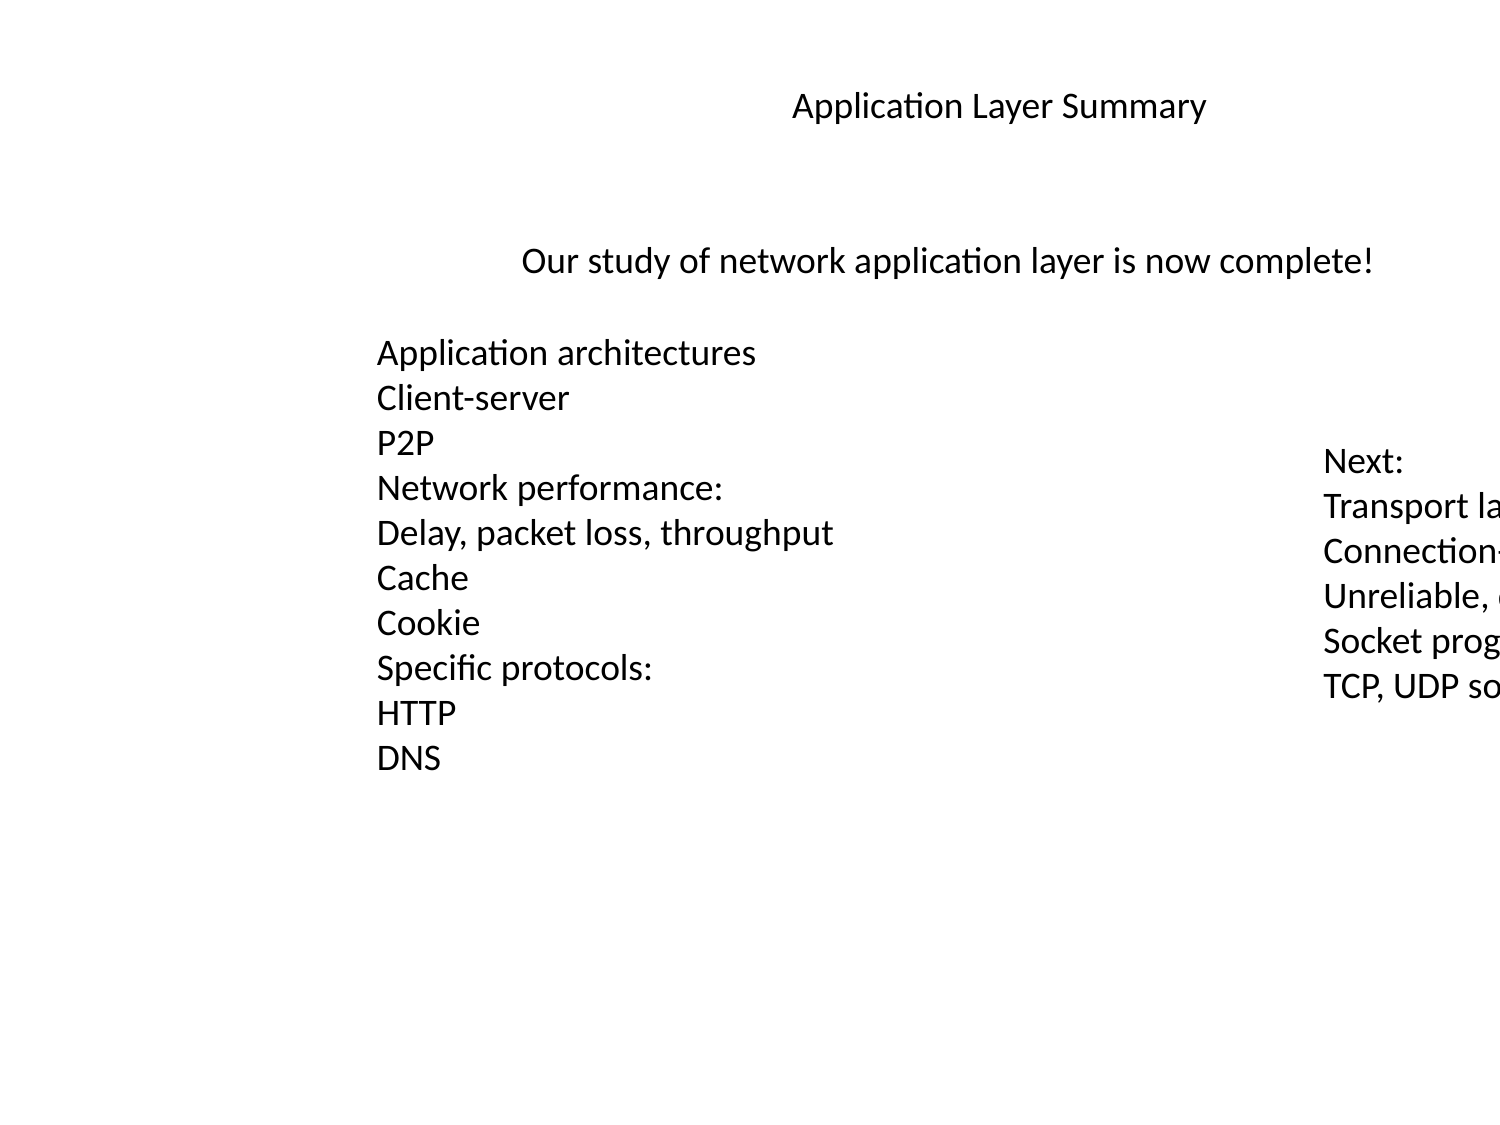

Application Layer Summary
Our study of network application layer is now complete!
Application architectures
Client-server
P2P
Network performance:
Delay, packet loss, throughput
Cache
Cookie
Specific protocols:
HTTP
DNS
Next:
Transport layer service
Connection-oriented, reliable: TCP
Unreliable, datagrams: UDP
Socket programming:
TCP, UDP sockets